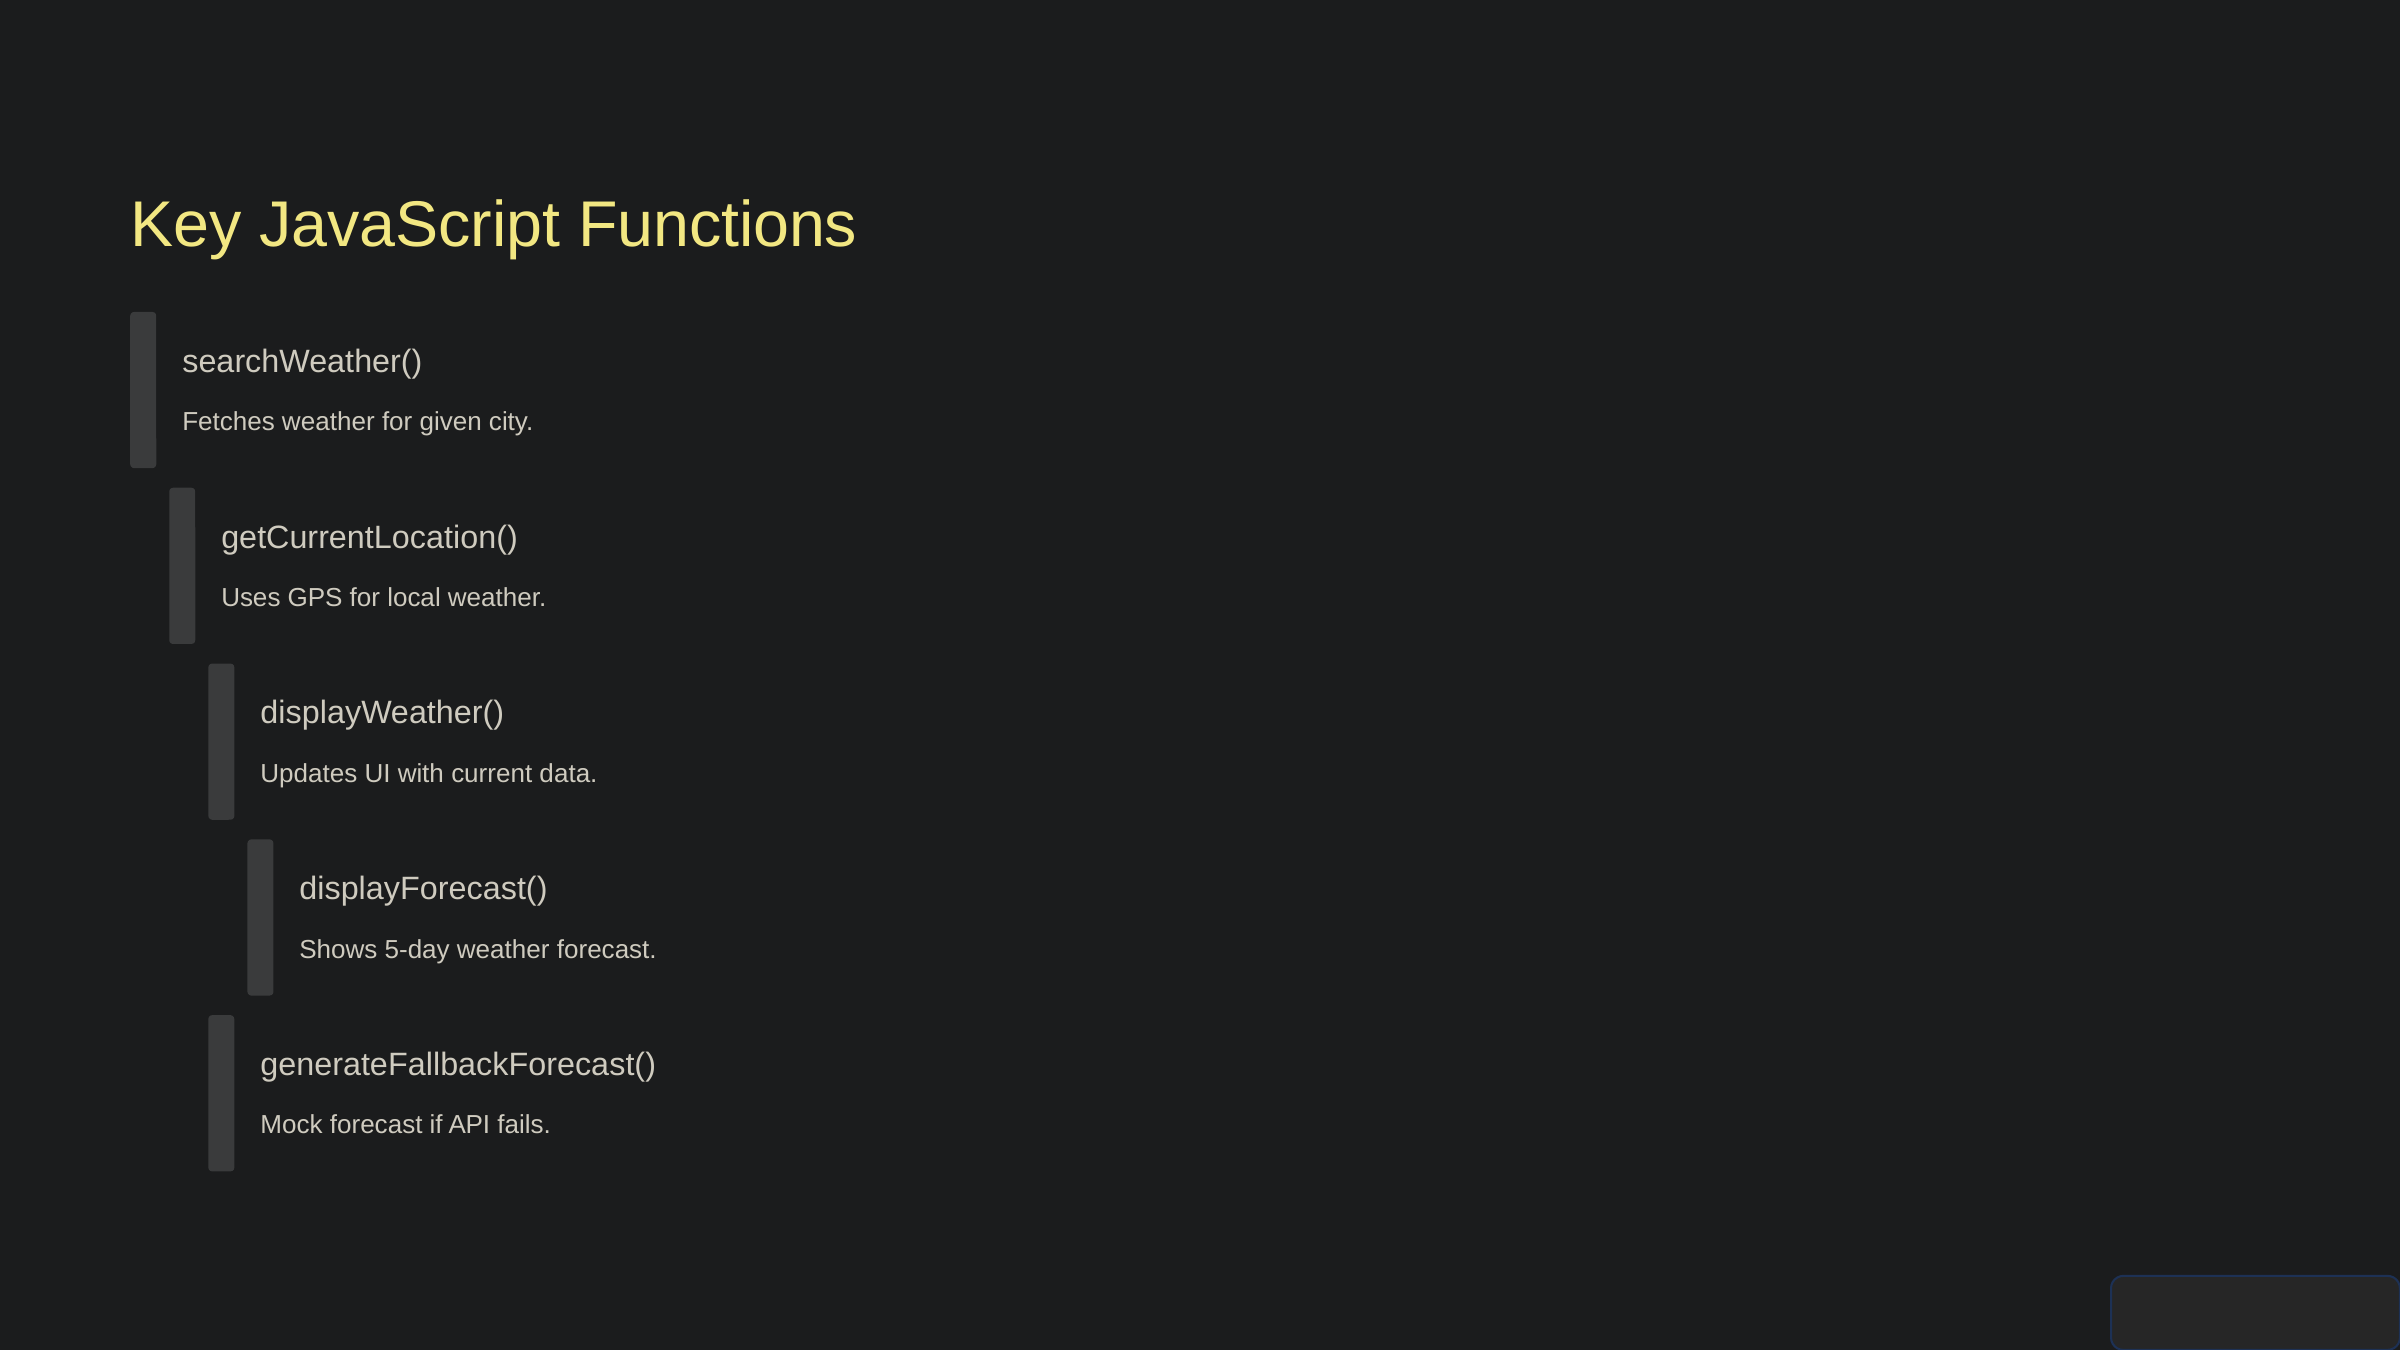

Key JavaScript Functions

searchWeather()
Fetches weather for given city.

getCurrentLocation()
Uses GPS for local weather.

displayWeather()
Updates UI with current data.

displayForecast()
Shows 5-day weather forecast.

generateFallbackForecast()
Mock forecast if API fails.